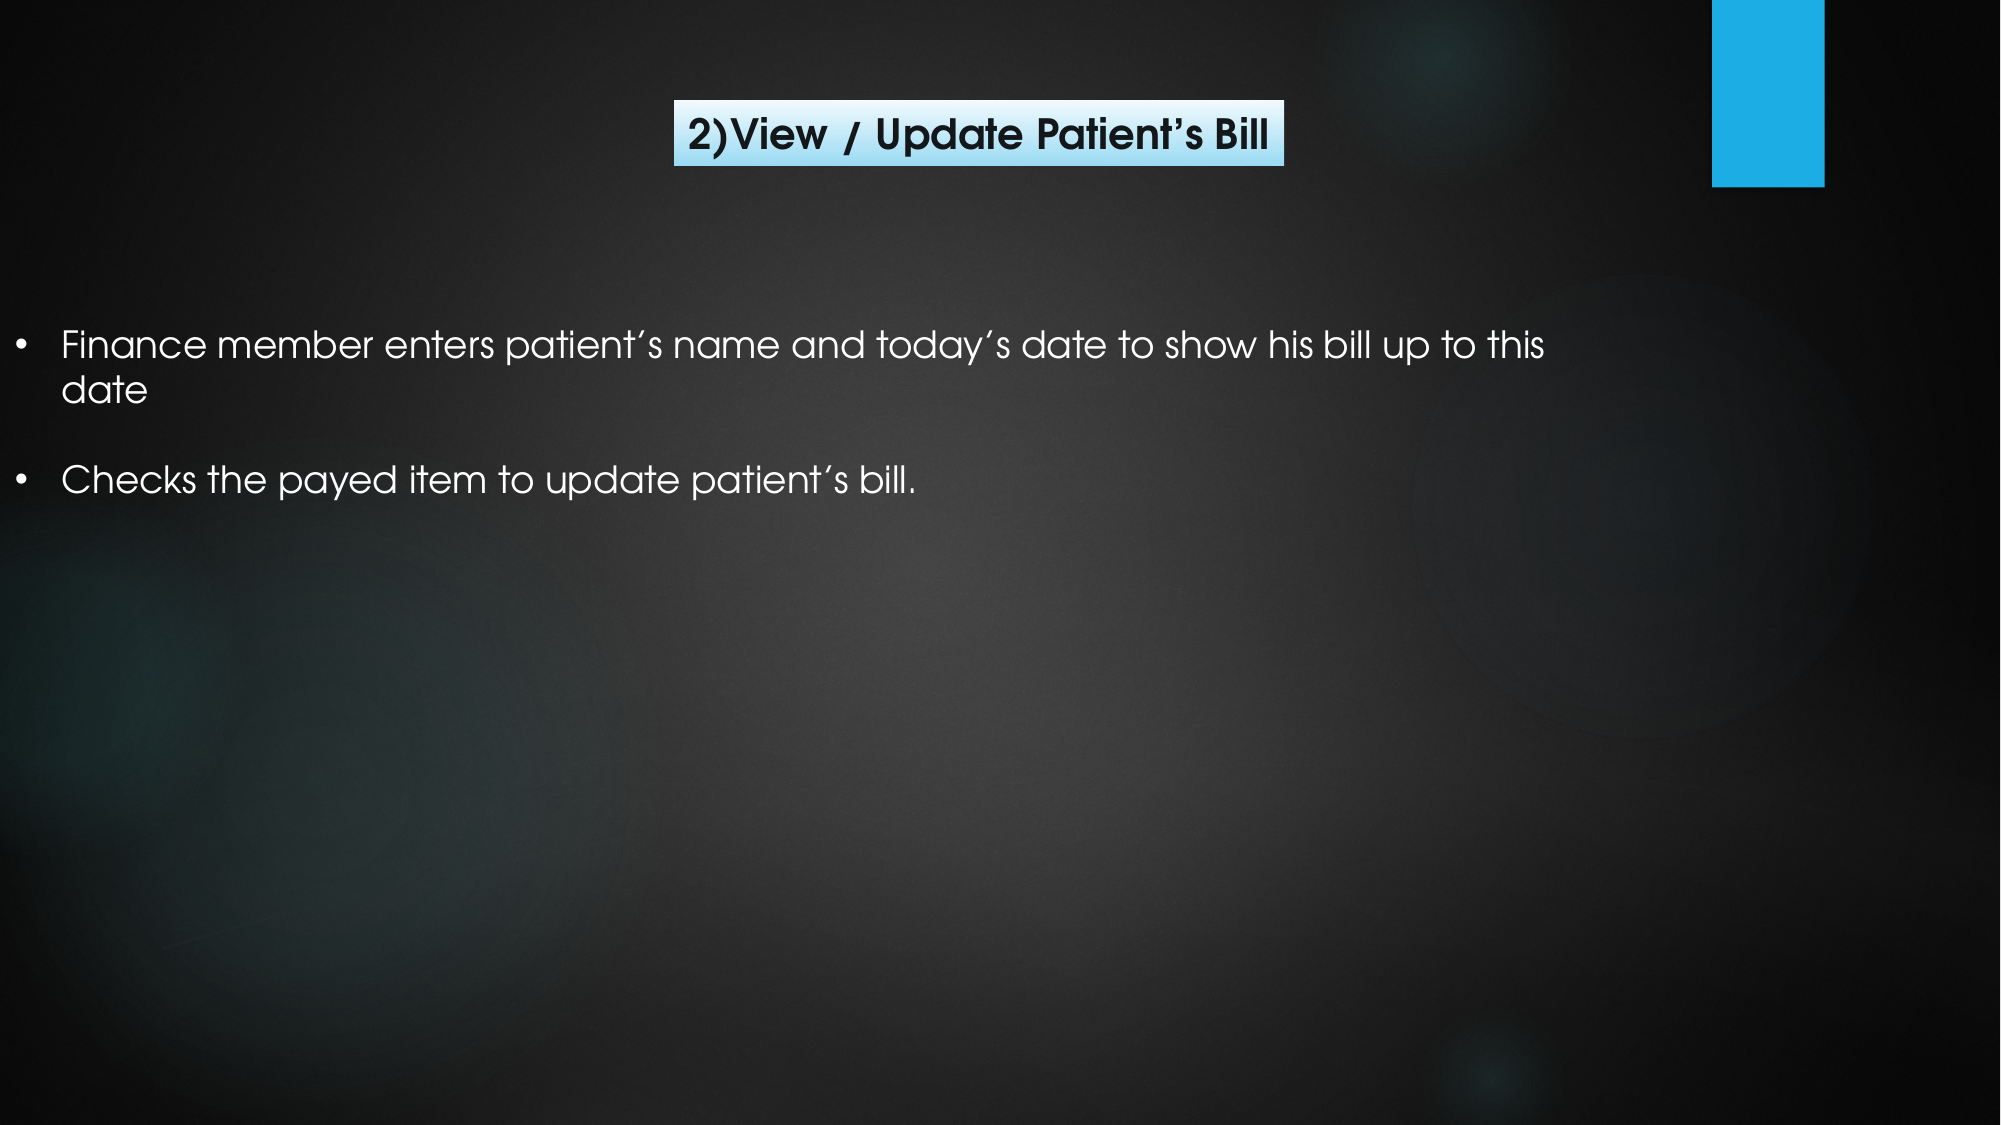

2)View / Update Patient’s Bill
Finance member enters patient’s name and today’s date to show his bill up to this date

Checks the payed item to update patient’s bill.